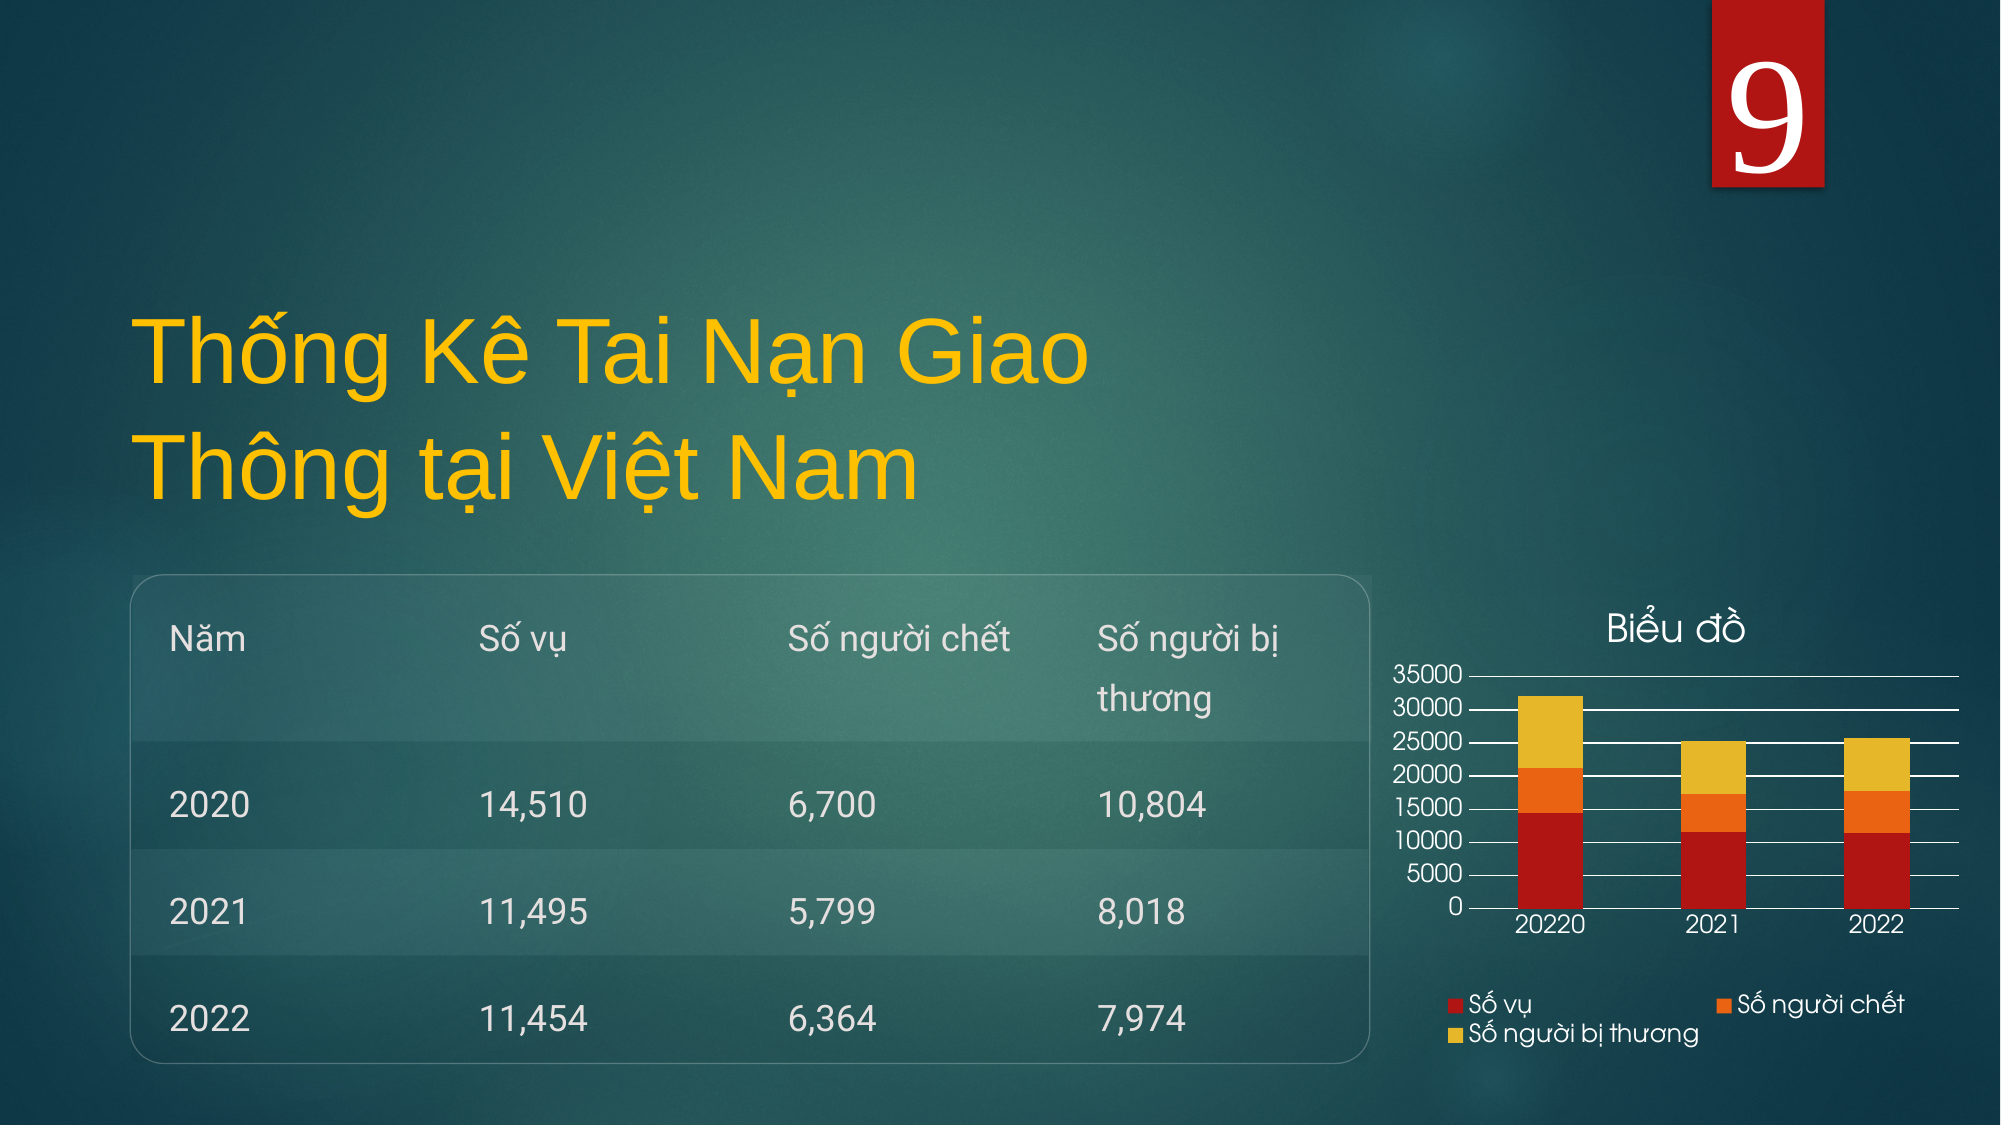

9
Thống Kê Tai Nạn Giao Thông tại Việt Nam

### Chart: Biểu đồ

| Category | Số vụ | Số người chết | Số người bị thương |
|---|---|---|---|
| 20220 | 14510.0 | 6700.0 | 10804.0 |
| 2021 | 11495.0 | 5799.0 | 8018.0 |
| 2022 | 11454.0 | 6364.0 | 7974.0 |
Năm
Số vụ
Số người chết
Số người bị thương

2020
14,510
6,700
10,804

2021
11,495
5,799
8,018

2022
11,454
6,364
7,974